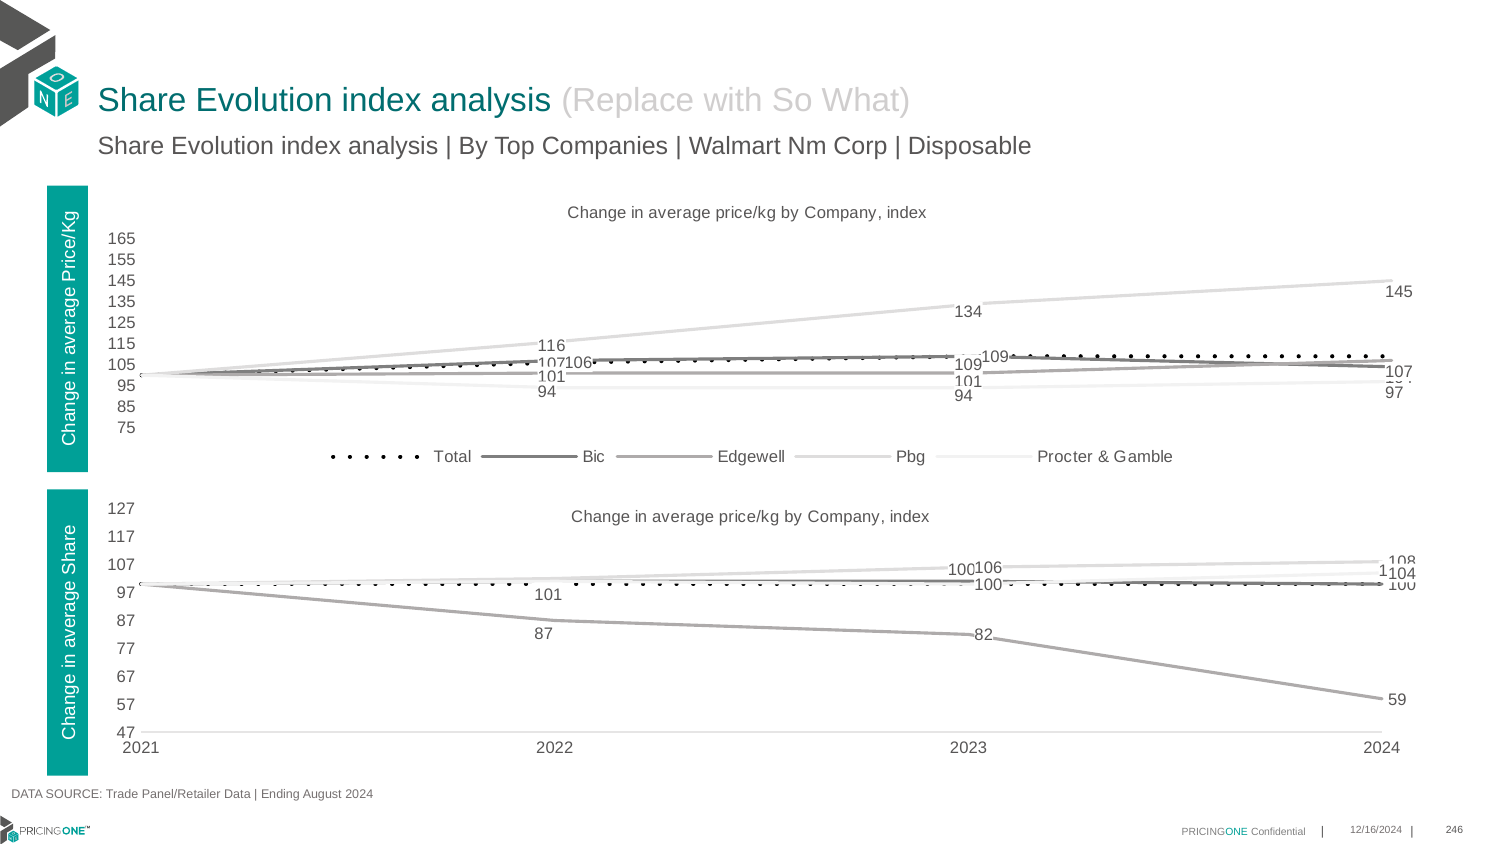

# Share Evolution index analysis (Replace with So What)
Share Evolution index analysis | By Top Companies | Walmart Nm Corp | Disposable

### Chart: Change in average price/kg by Company, index

| Category | Total | Bic | Edgewell | Pbg | Procter & Gamble |
|---|---|---|---|---|---|
| 2021 | 100.0 | 100.0 | 100.0 | 100.0 | 100.0 |
| 2022 | 106.0 | 107.0 | 101.0 | 116.0 | 94.0 |
| 2023 | 109.0 | 109.0 | 101.0 | 134.0 | 94.0 |
| 2024 | 109.0 | 104.0 | 107.0 | 145.0 | 97.0 |
Change in average Price/Kg

### Chart: Change in average price/kg by Company, index

| Category | Total | Bic | Edgewell | Pbg | Procter & Gamble |
|---|---|---|---|---|---|
| 2021 | 100.0 | 100.0 | 100.0 | 100.0 | 100.0 |
| 2022 | 100.0 | 101.0 | 87.0 | 102.0 | 101.0 |
| 2023 | 100.0 | 101.0 | 82.0 | 106.0 | 100.0 |
| 2024 | 100.0 | 100.0 | 59.0 | 108.0 | 104.0 |
Change in average Share
DATA SOURCE: Trade Panel/Retailer Data | Ending August 2024

12/16/2024
246